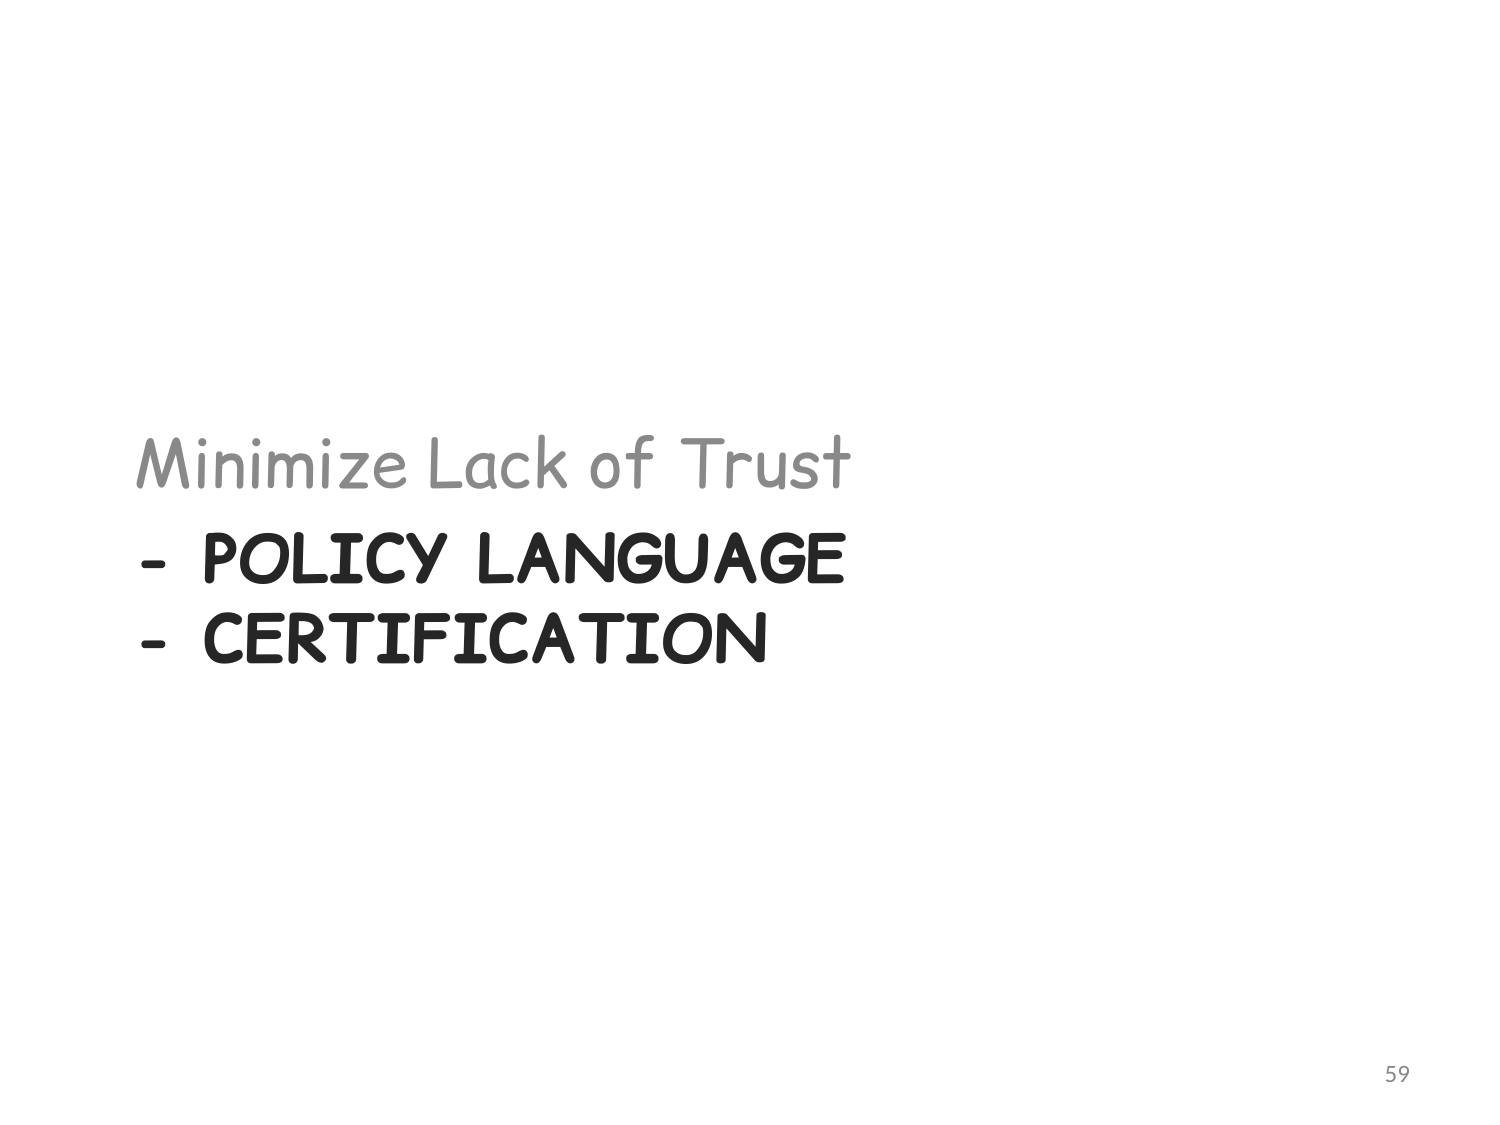

Minimize Lack of Trust
# - POLICY LANGUAGE - CERTIFICATION
59